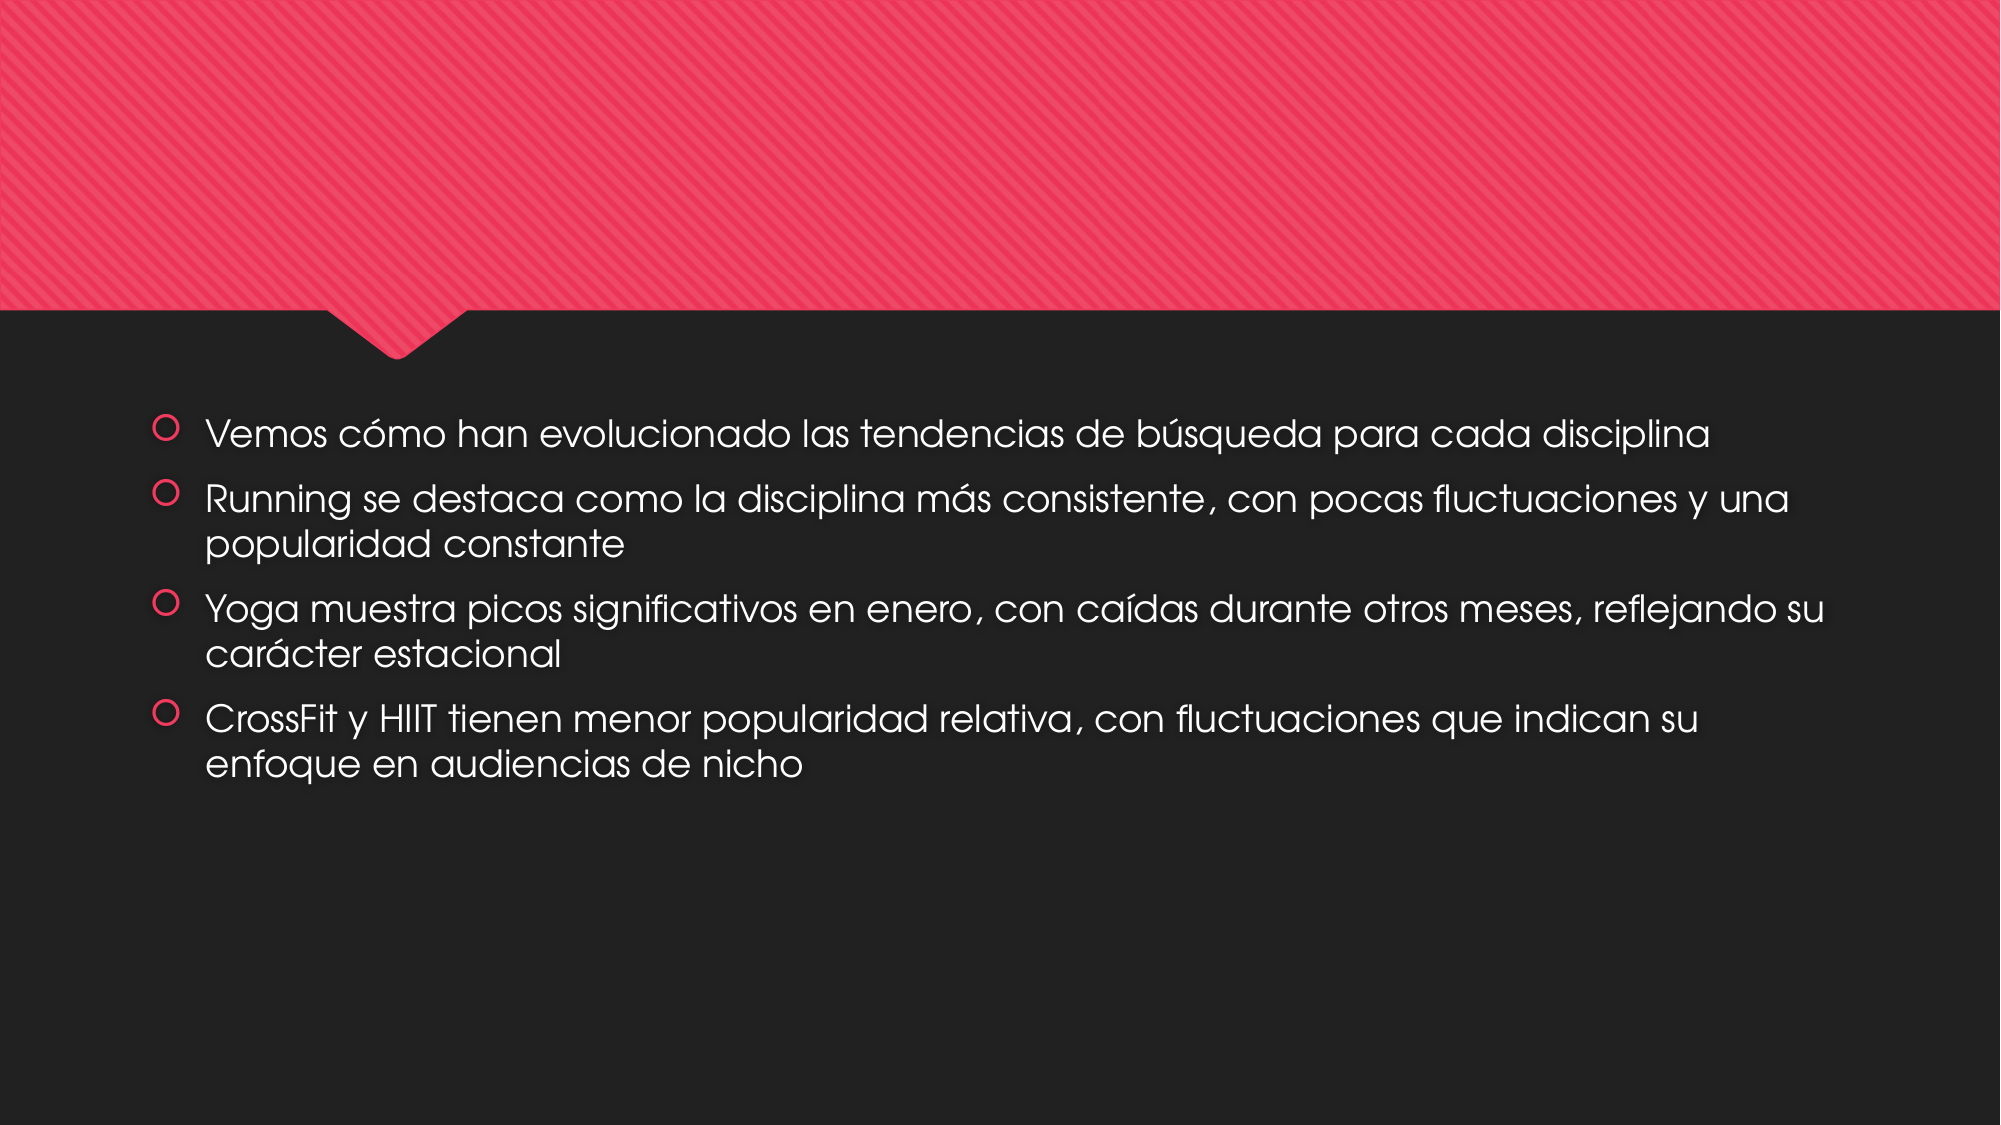

Vemos cómo han evolucionado las tendencias de búsqueda para cada disciplina
Running se destaca como la disciplina más consistente, con pocas fluctuaciones y una popularidad constante
Yoga muestra picos significativos en enero, con caídas durante otros meses, reflejando su carácter estacional
CrossFit y HIIT tienen menor popularidad relativa, con fluctuaciones que indican su enfoque en audiencias de nicho